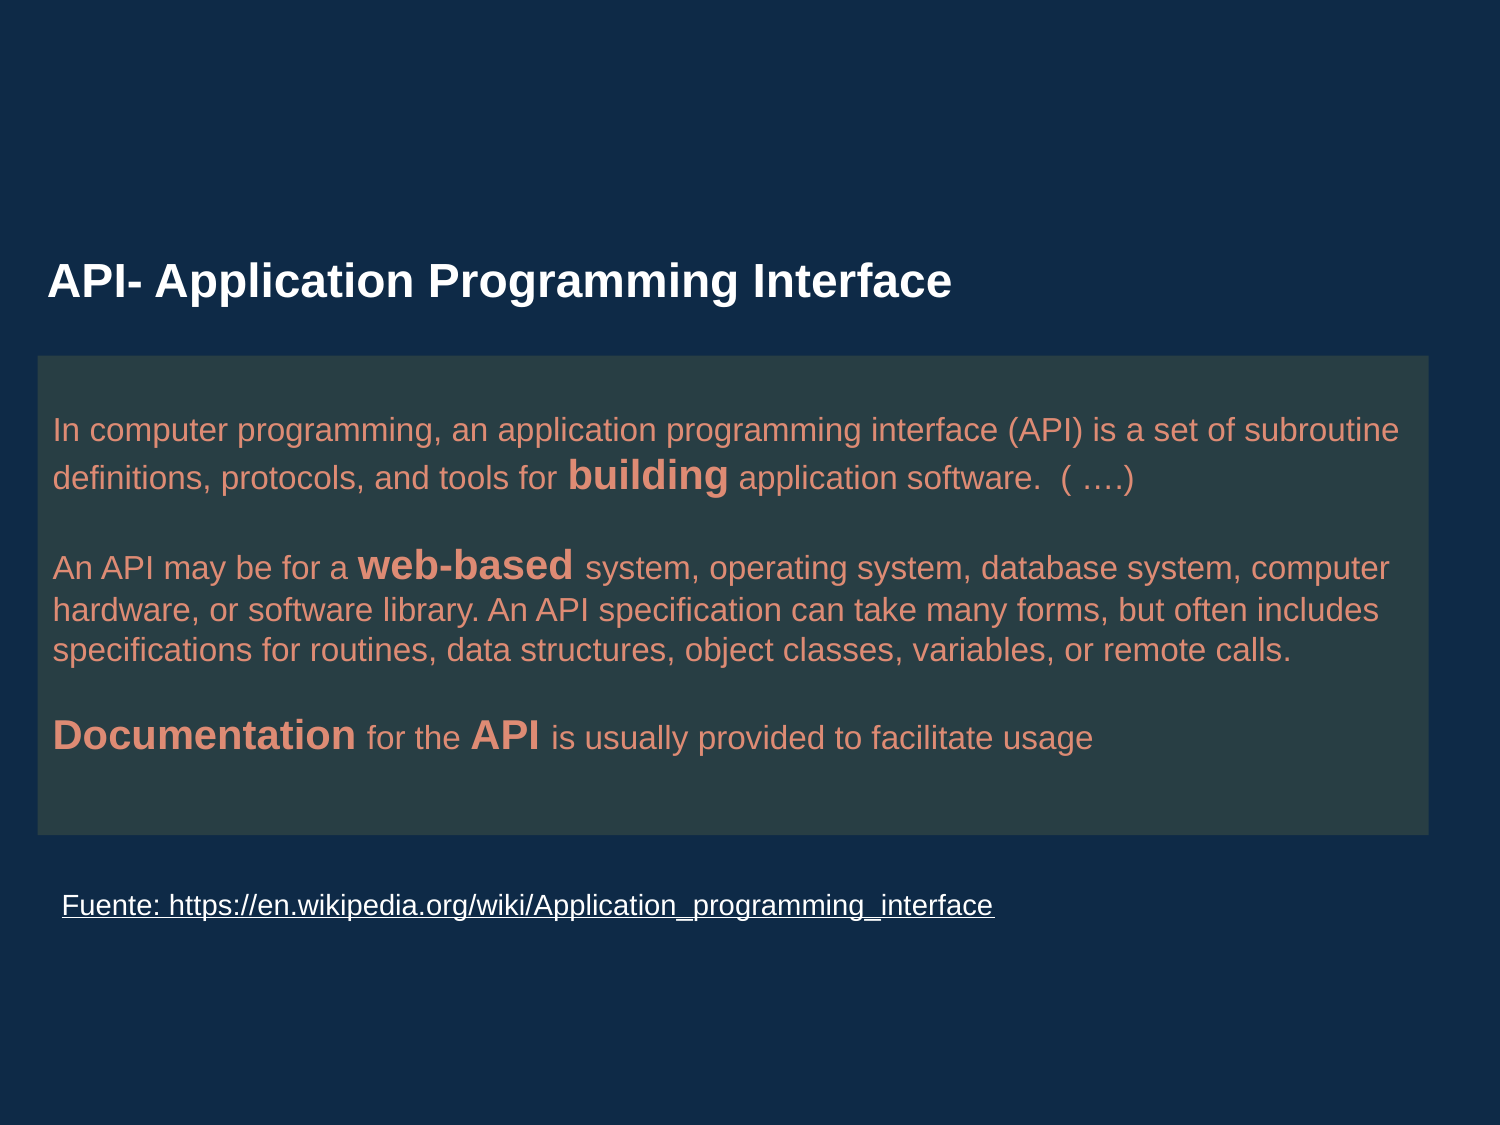

API- Application Programming Interface

In computer programming, an application programming interface (API) is a set of subroutine definitions, protocols, and tools for building application software.  ( ….)

An API may be for a web-based system, operating system, database system, computer hardware, or software library. An API specification can take many forms, but often includes specifications for routines, data structures, object classes, variables, or remote calls.

Documentation for the API is usually provided to facilitate usage
Fuente: https://en.wikipedia.org/wiki/Application_programming_interface